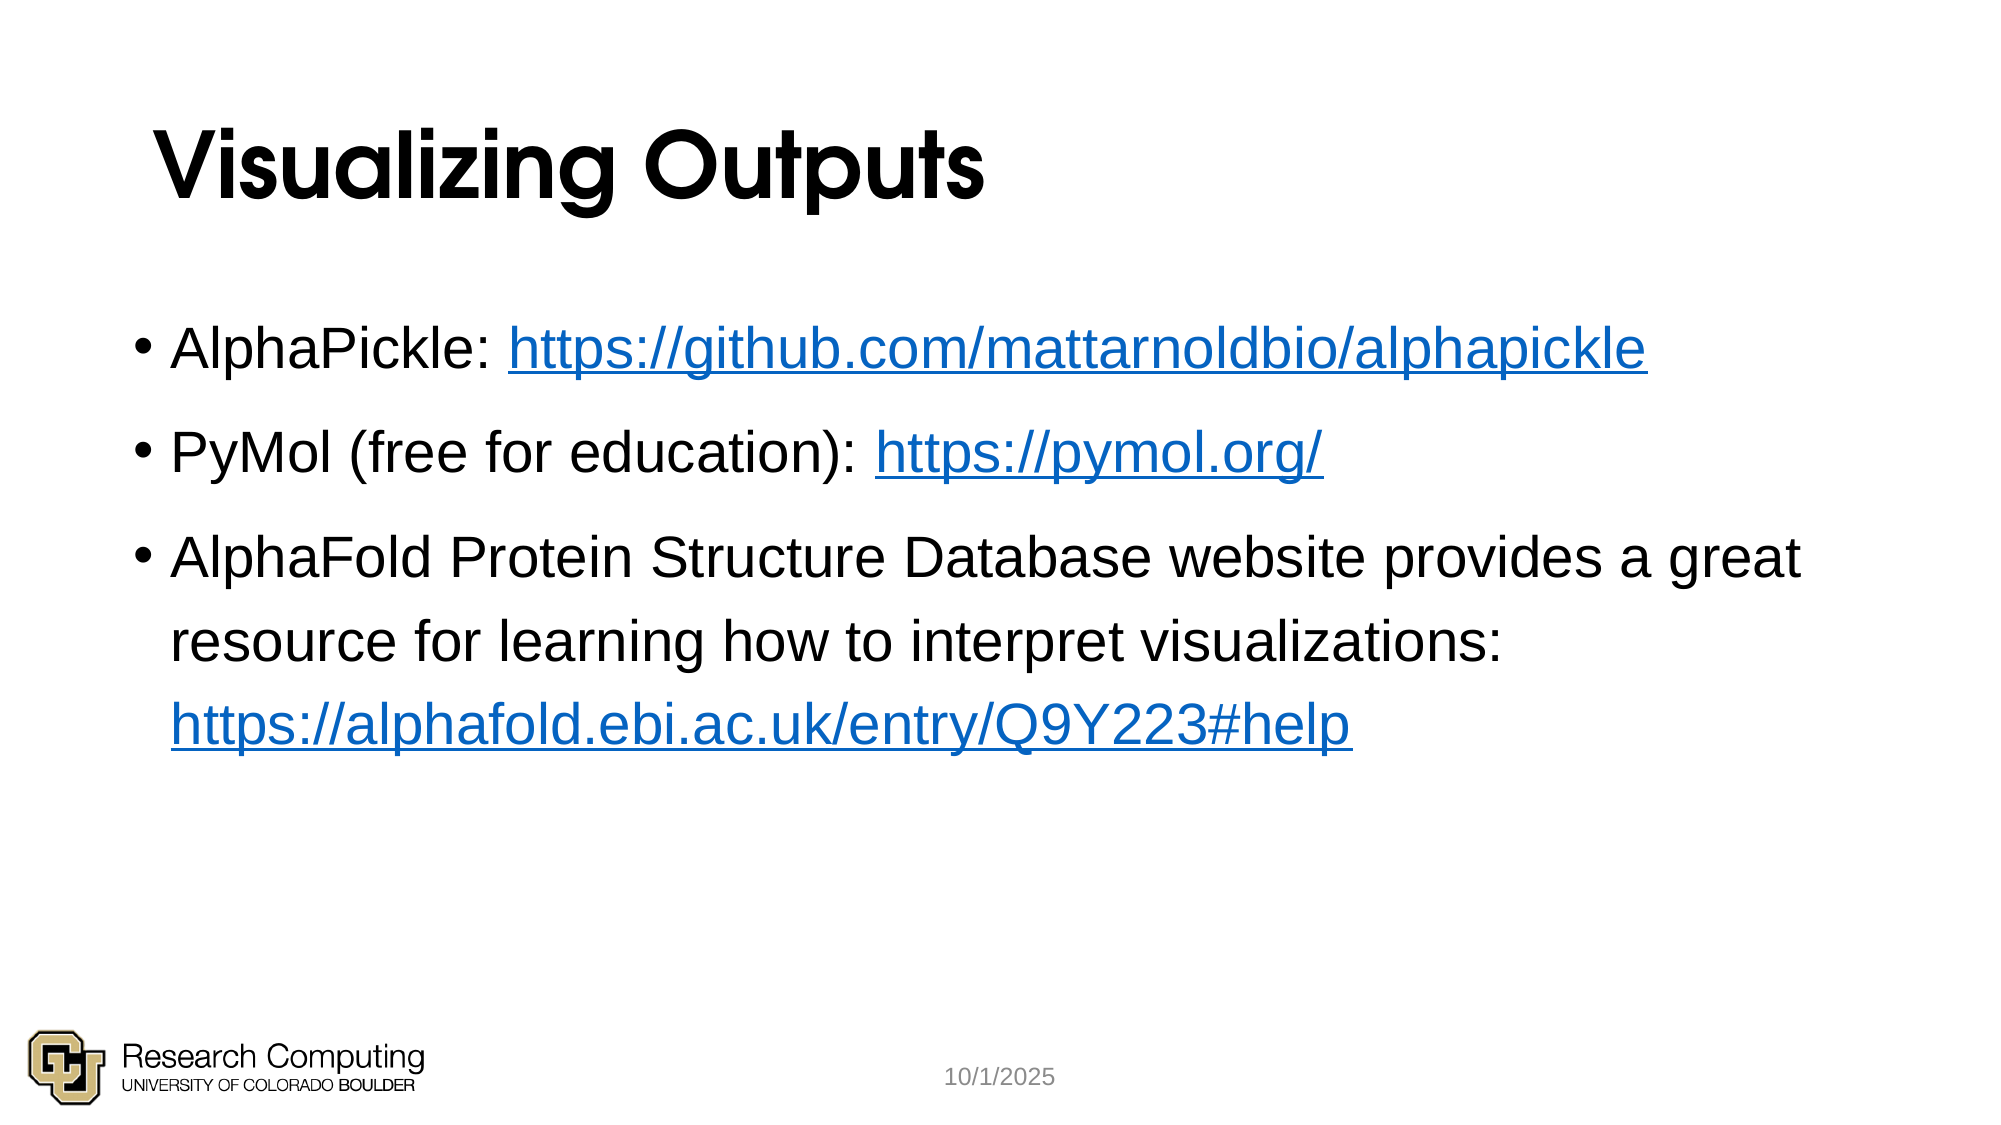

# Visualizing Outputs
AlphaPickle: https://github.com/mattarnoldbio/alphapickle
PyMol (free for education): https://pymol.org/
AlphaFold Protein Structure Database website provides a great resource for learning how to interpret visualizations: https://alphafold.ebi.ac.uk/entry/Q9Y223#help

10/1/2025